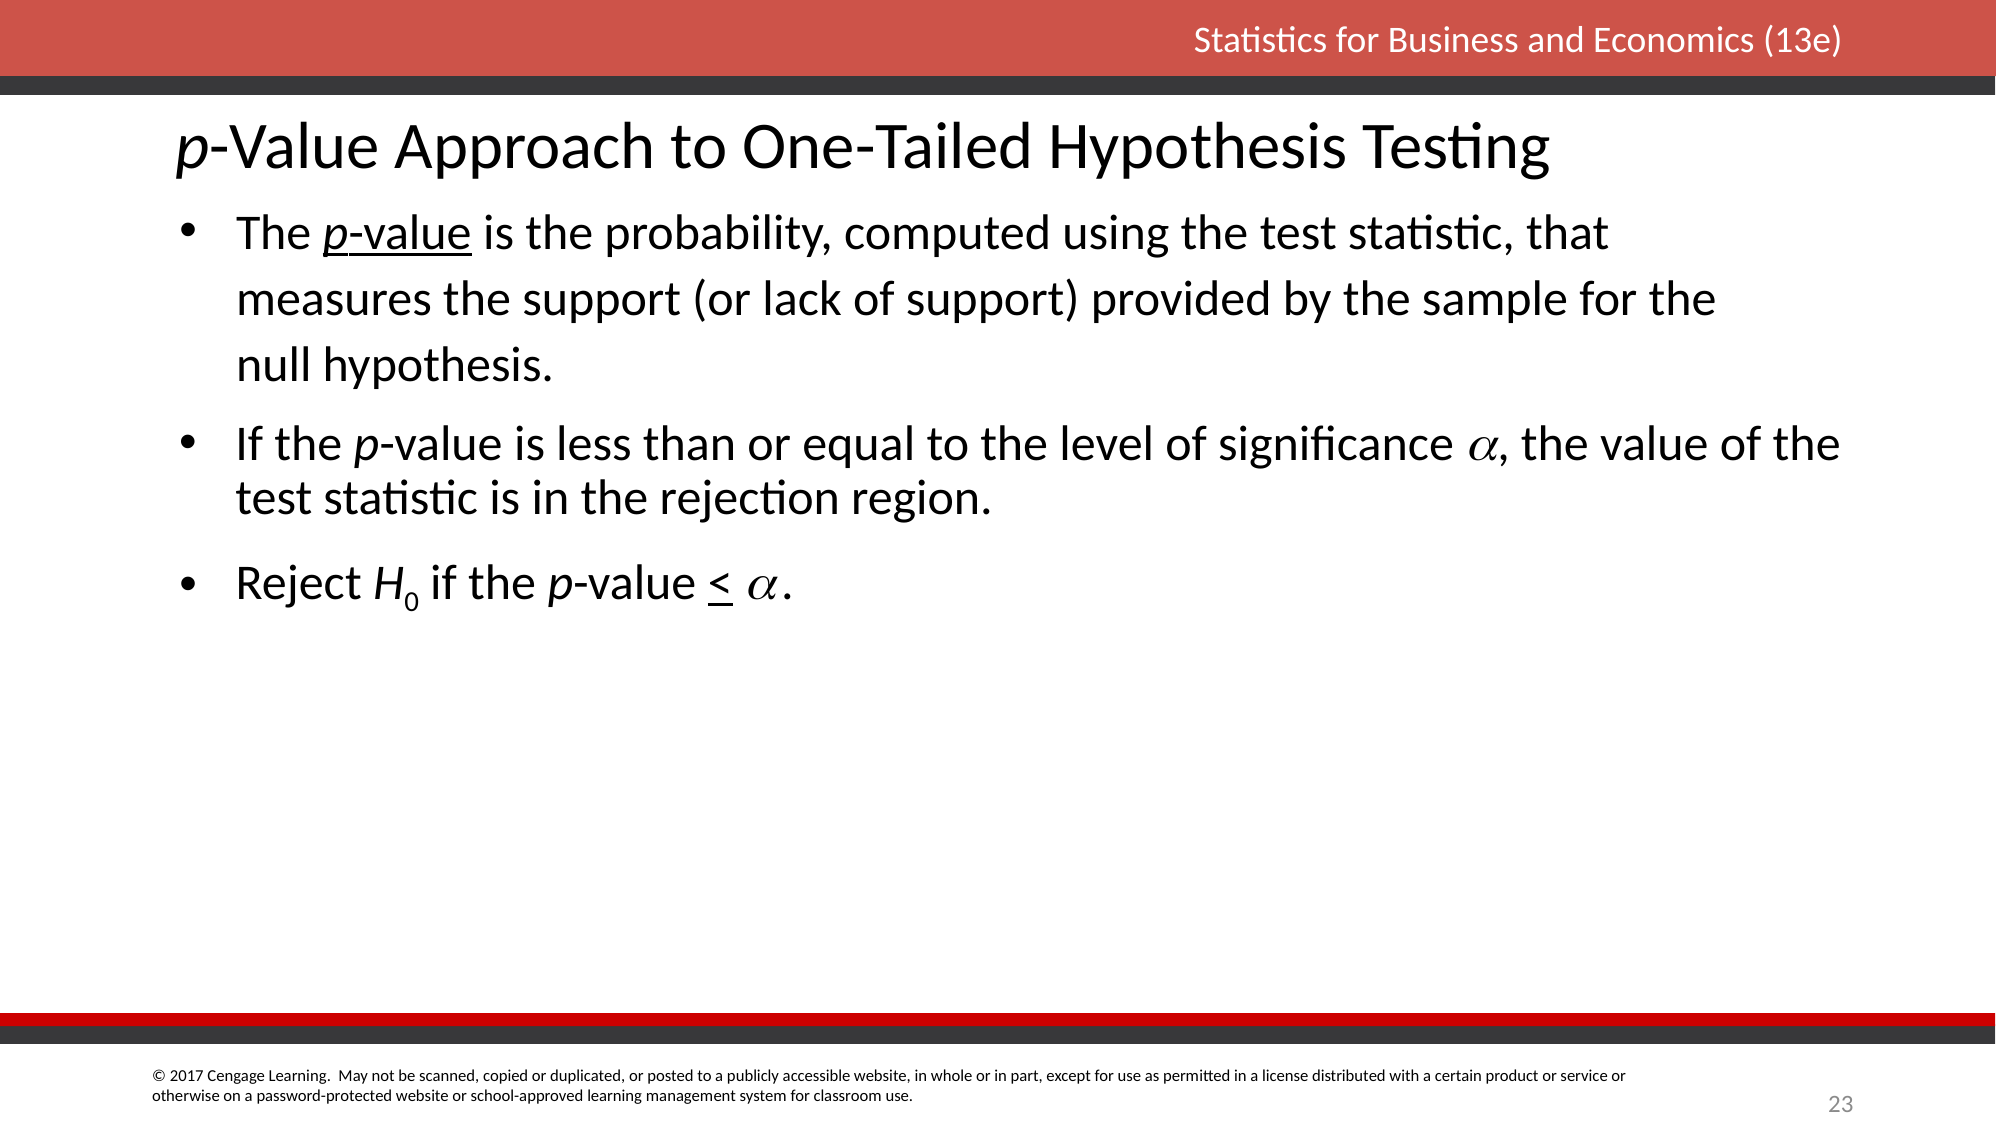

p-Value Approach to One-Tailed Hypothesis Testing
The p-value is the probability, computed using the test statistic, that measures the support (or lack of support) provided by the sample for the null hypothesis.
If the p-value is less than or equal to the level of significance α, the value of the test statistic is in the rejection region.
Reject H0 if the p-value < α .
23